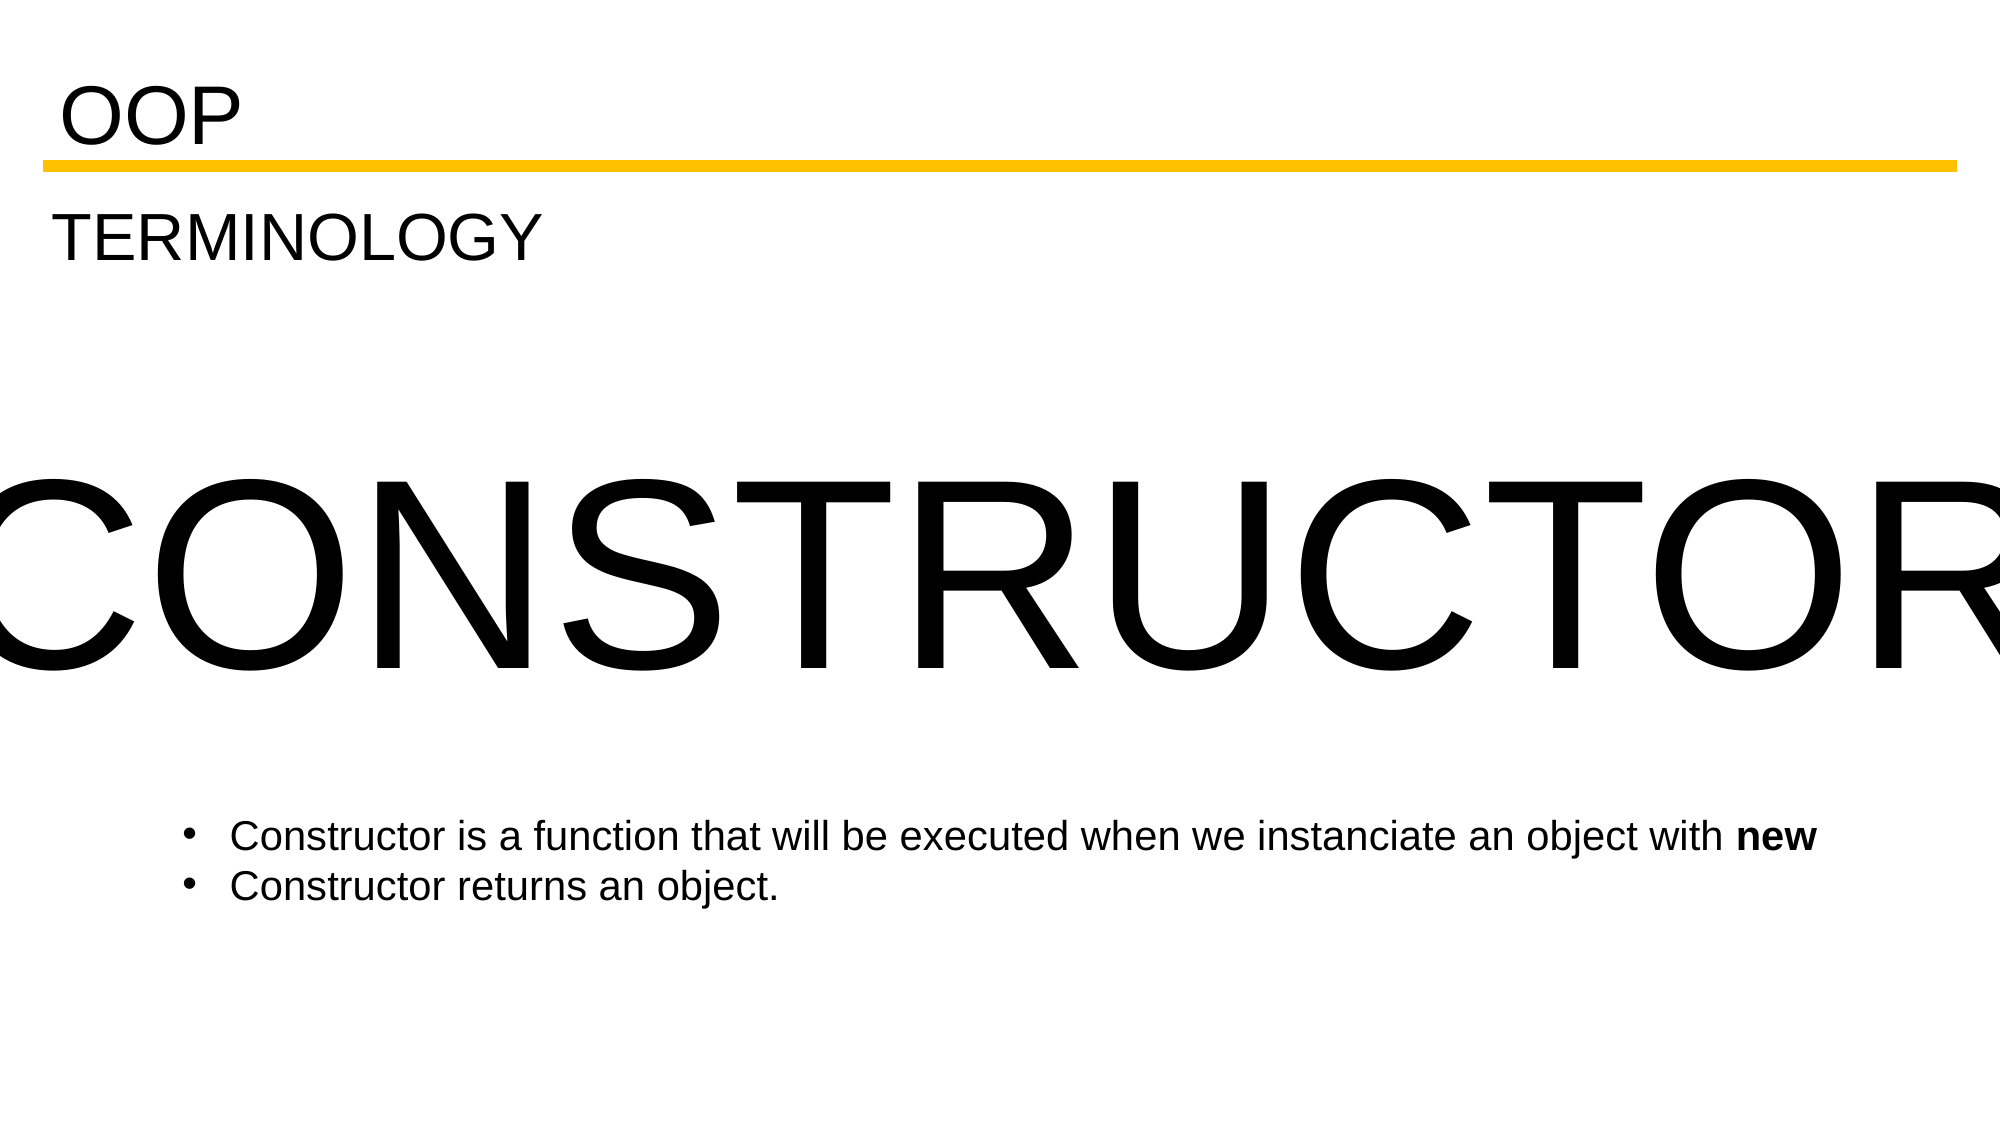

}
{
)
[
]
(
OOP
TERMINOLOGY
CONSTRUCTOR
Constructor is a function that will be executed when we instanciate an object with new
Constructor returns an object.